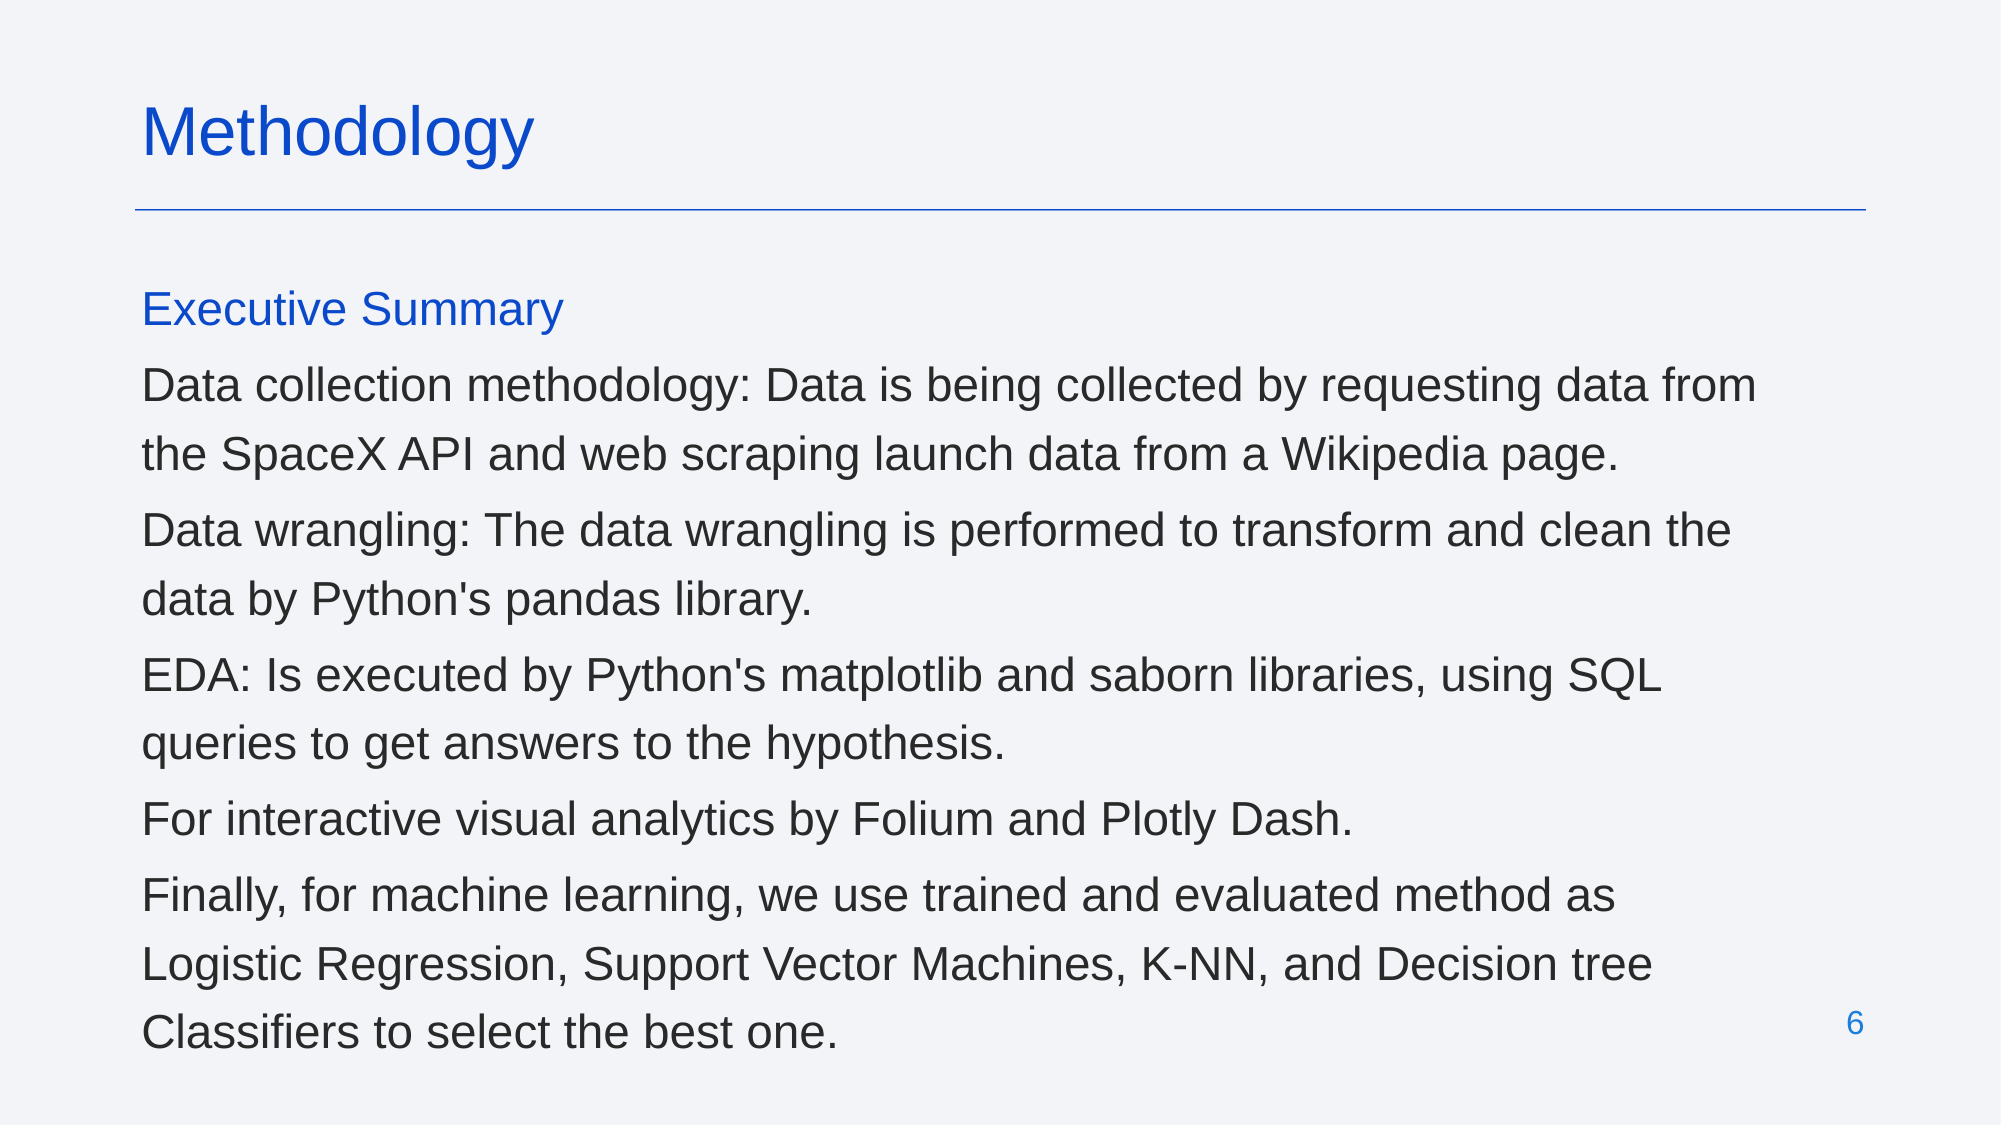

Methodology
Executive Summary
Data collection methodology: Data is being collected by requesting data from the SpaceX API and web scraping launch data from a Wikipedia page.
Data wrangling: The data wrangling is performed to transform and clean the data by Python's pandas library.
EDA: Is executed by Python's matplotlib and saborn libraries, using SQL queries to get answers to the hypothesis.
For interactive visual analytics by Folium and Plotly Dash.
Finally, for machine learning, we use trained and evaluated method as Logistic Regression, Support Vector Machines, K-NN, and Decision tree Classifiers to select the best one.

6